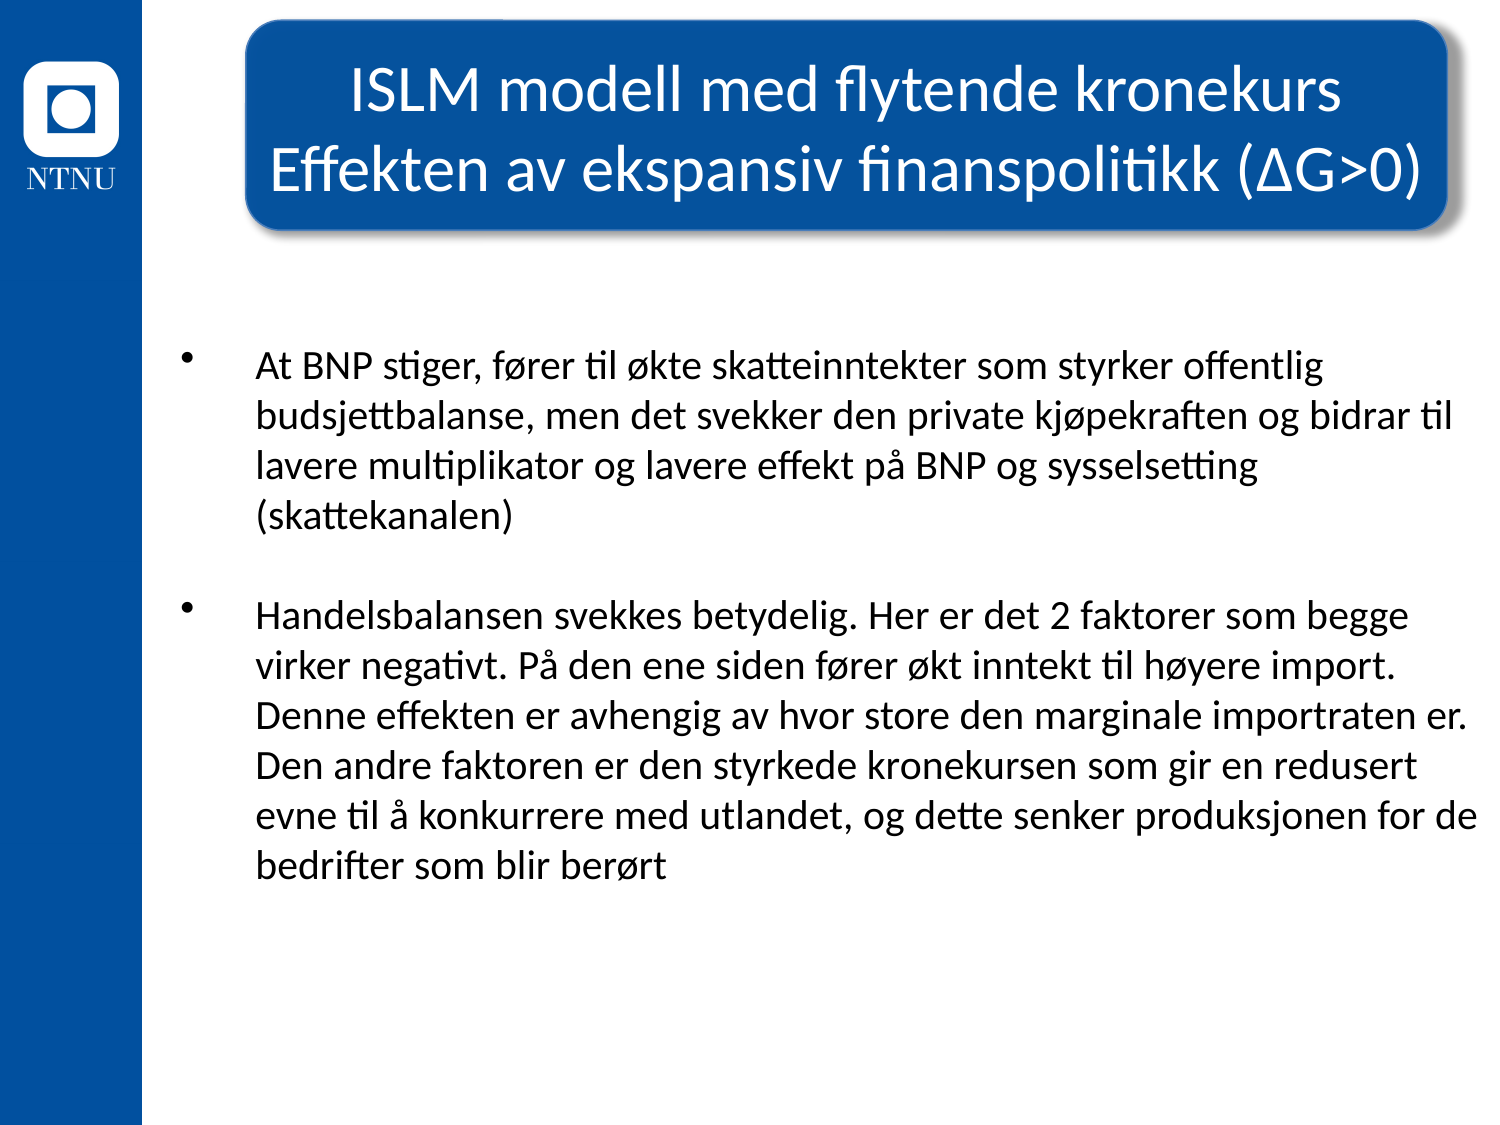

ISLM modell med flytende kronekurs
Effekten av ekspansiv finanspolitikk (ΔG>0)

At BNP stiger, fører til økte skatteinntekter som styrker offentlig budsjettbalanse, men det svekker den private kjøpekraften og bidrar til lavere multiplikator og lavere effekt på BNP og sysselsetting (skattekanalen)

Handelsbalansen svekkes betydelig. Her er det 2 faktorer som begge virker negativt. På den ene siden fører økt inntekt til høyere import. Denne effekten er avhengig av hvor store den marginale importraten er. Den andre faktoren er den styrkede kronekursen som gir en redusert evne til å konkurrere med utlandet, og dette senker produksjonen for de bedrifter som blir berørt